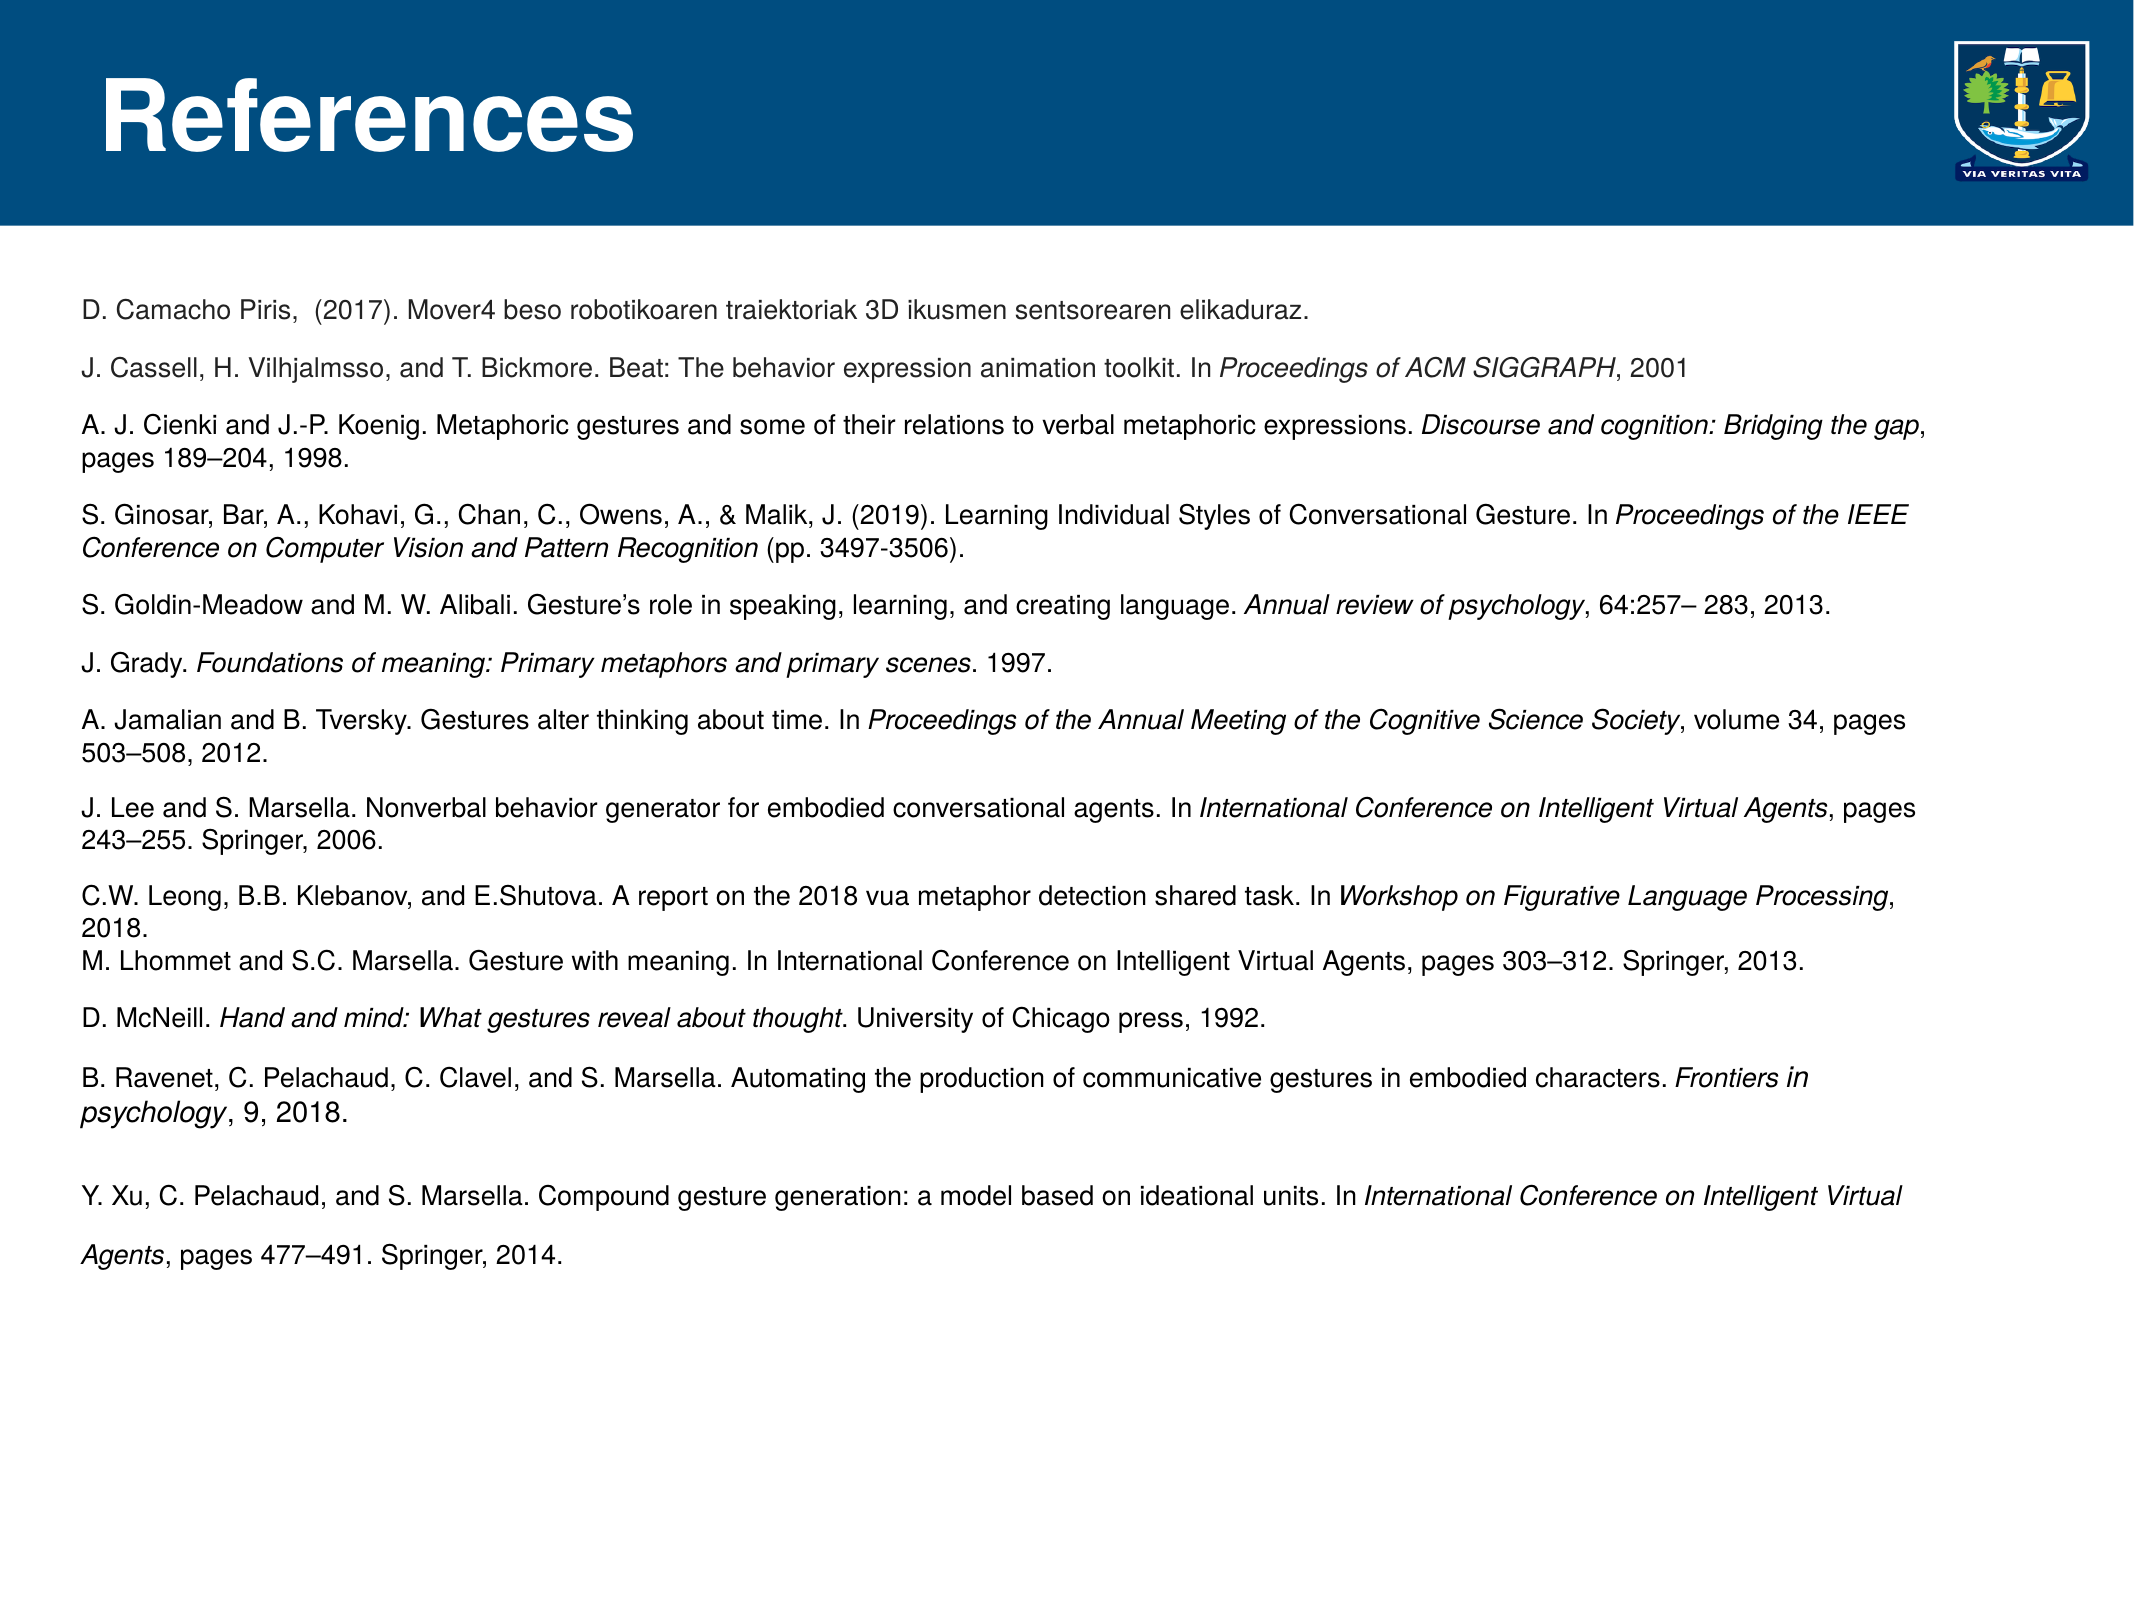

References
D. Camacho Piris,  (2017). Mover4 beso robotikoaren traiektoriak 3D ikusmen sentsorearen elikaduraz.
J. Cassell, H. Vilhjalmsso, and T. Bickmore. Beat: The behavior expression animation toolkit. In Proceedings of ACM SIGGRAPH, 2001
A. J. Cienki and J.-P. Koenig. Metaphoric gestures and some of their relations to verbal metaphoric expressions. Discourse and cognition: Bridging the gap, pages 189–204, 1998.
S. Ginosar, Bar, A., Kohavi, G., Chan, C., Owens, A., & Malik, J. (2019). Learning Individual Styles of Conversational Gesture. In Proceedings of the IEEE Conference on Computer Vision and Pattern Recognition (pp. 3497-3506).
S. Goldin-Meadow and M. W. Alibali. Gesture’s role in speaking, learning, and creating language. Annual review of psychology, 64:257– 283, 2013.
J. Grady. Foundations of meaning: Primary metaphors and primary scenes. 1997.
A. Jamalian and B. Tversky. Gestures alter thinking about time. In Proceedings of the Annual Meeting of the Cognitive Science Society, volume 34, pages 503–508, 2012.
J. Lee and S. Marsella. Nonverbal behavior generator for embodied conversational agents. In International Conference on Intelligent Virtual Agents, pages 243–255. Springer, 2006.
C.W. Leong, B.B. Klebanov, and E.Shutova. A report on the 2018 vua metaphor detection shared task. In Workshop on Figurative Language Processing, 2018.
M. Lhommet and S.C. Marsella. Gesture with meaning. In International Conference on Intelligent Virtual Agents, pages 303–312. Springer, 2013.
D. McNeill. Hand and mind: What gestures reveal about thought. University of Chicago press, 1992.
B. Ravenet, C. Pelachaud, C. Clavel, and S. Marsella. Automating the production of communicative gestures in embodied characters. Frontiers in psychology, 9, 2018.
Y. Xu, C. Pelachaud, and S. Marsella. Compound gesture generation: a model based on ideational units. In International Conference on Intelligent Virtual Agents, pages 477–491. Springer, 2014.
19